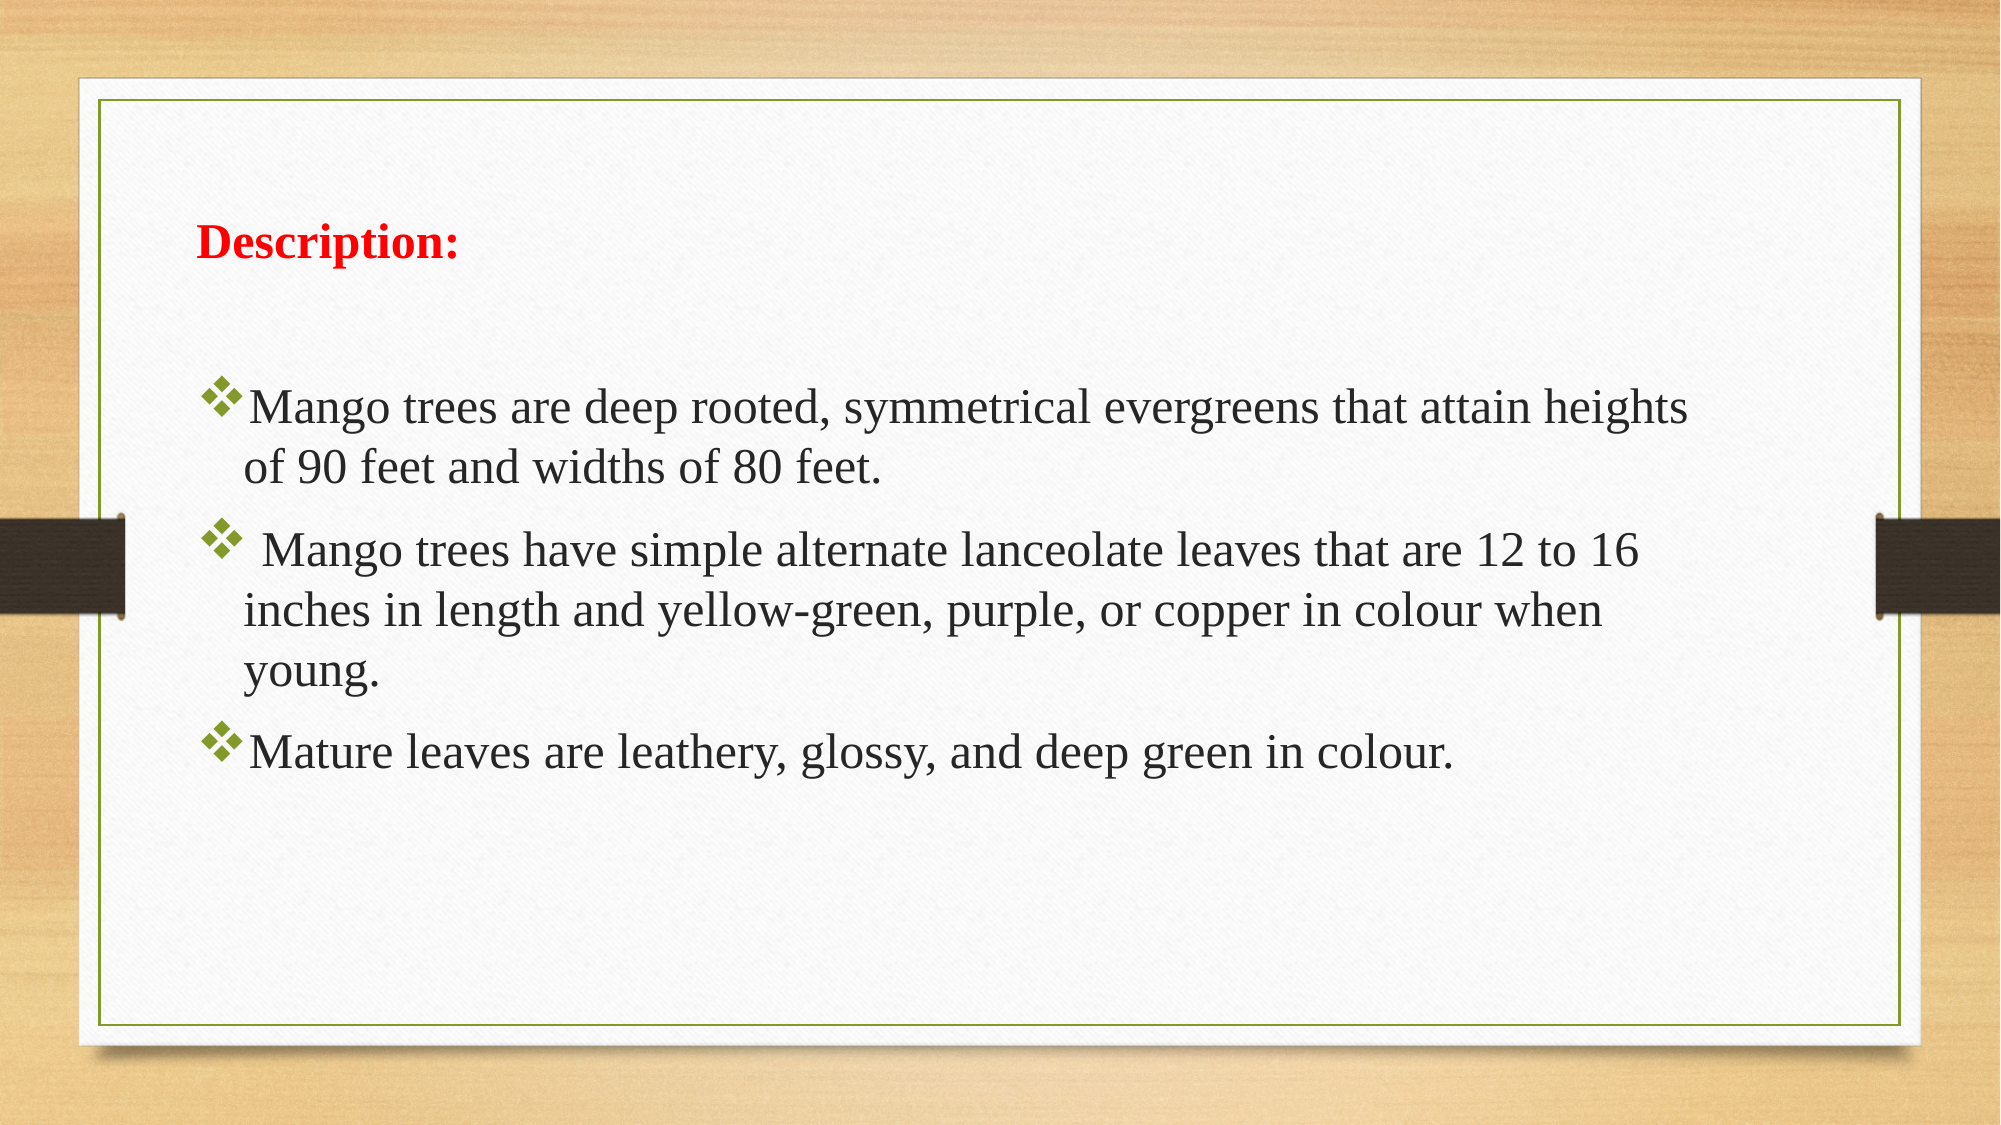

Description:

Mango trees are deep rooted, symmetrical evergreens that attain heights of 90 feet and widths of 80 feet.
 Mango trees have simple alternate lanceolate leaves that are 12 to 16 inches in length and yellow-green, purple, or copper in colour when young.
Mature leaves are leathery, glossy, and deep green in colour.